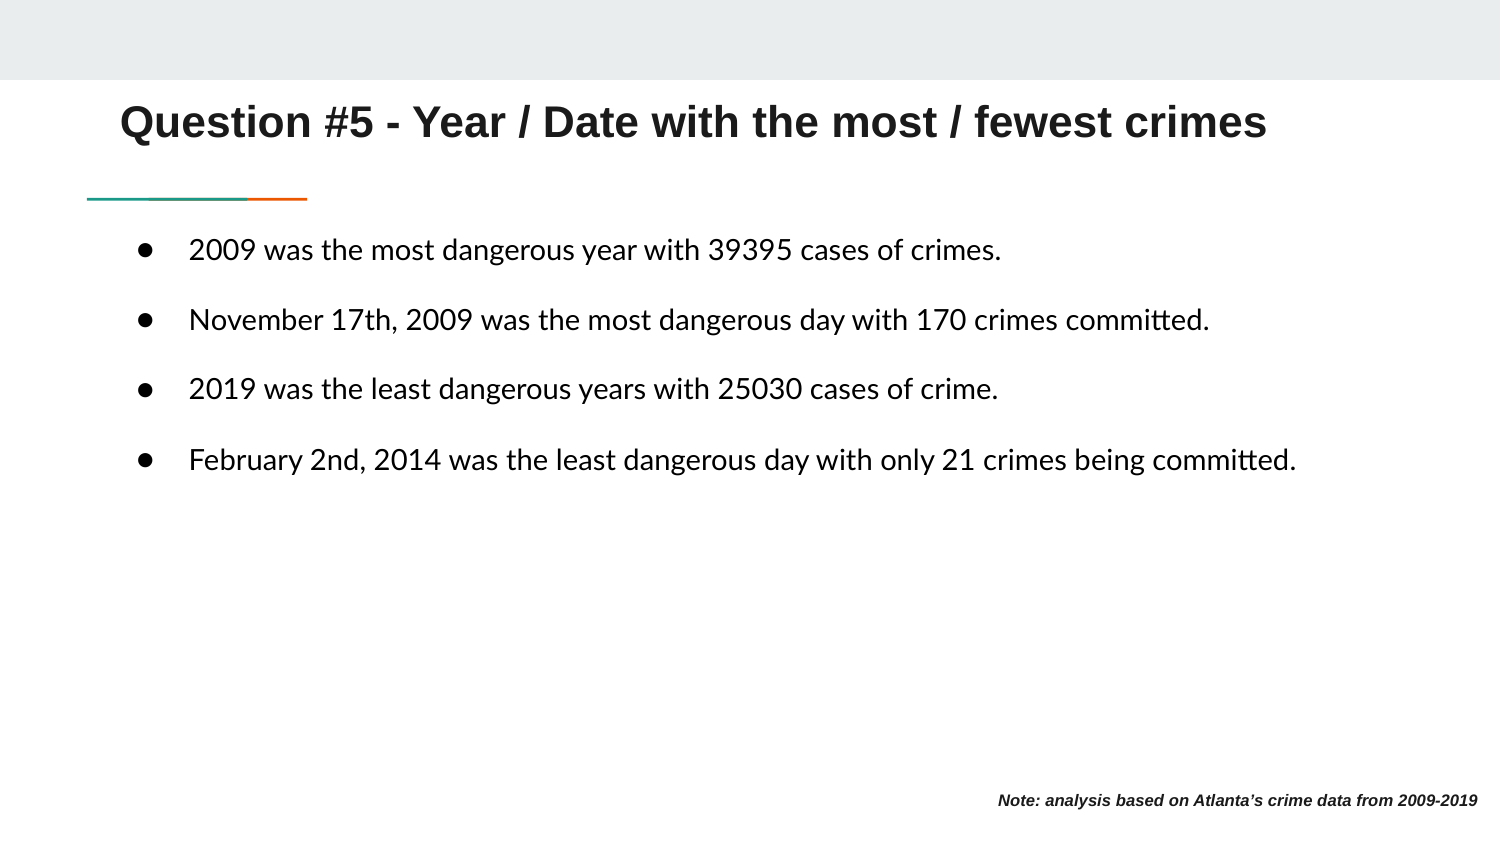

# Question #5 - Year / Date with the most / fewest crimes
2009 was the most dangerous year with 39395 cases of crimes.

November 17th, 2009 was the most dangerous day with 170 crimes committed.

2019 was the least dangerous years with 25030 cases of crime.

February 2nd, 2014 was the least dangerous day with only 21 crimes being committed.

Note: analysis based on Atlanta’s crime data from 2009-2019